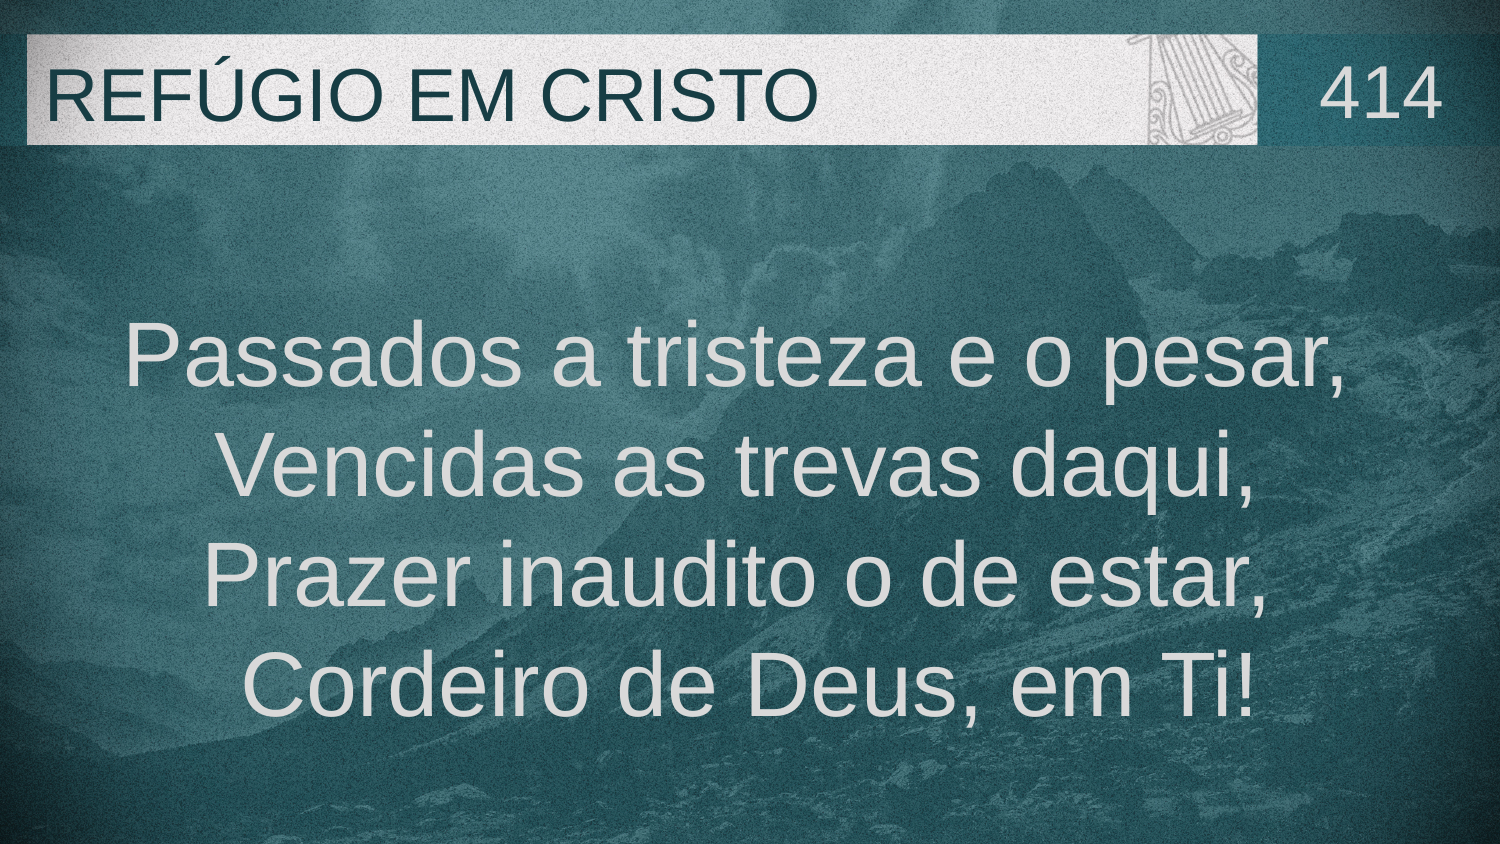

# REFÚGIO EM CRISTO
414
Passados a tristeza e o pesar,
Vencidas as trevas daqui,
Prazer inaudito o de estar,
Cordeiro de Deus, em Ti!